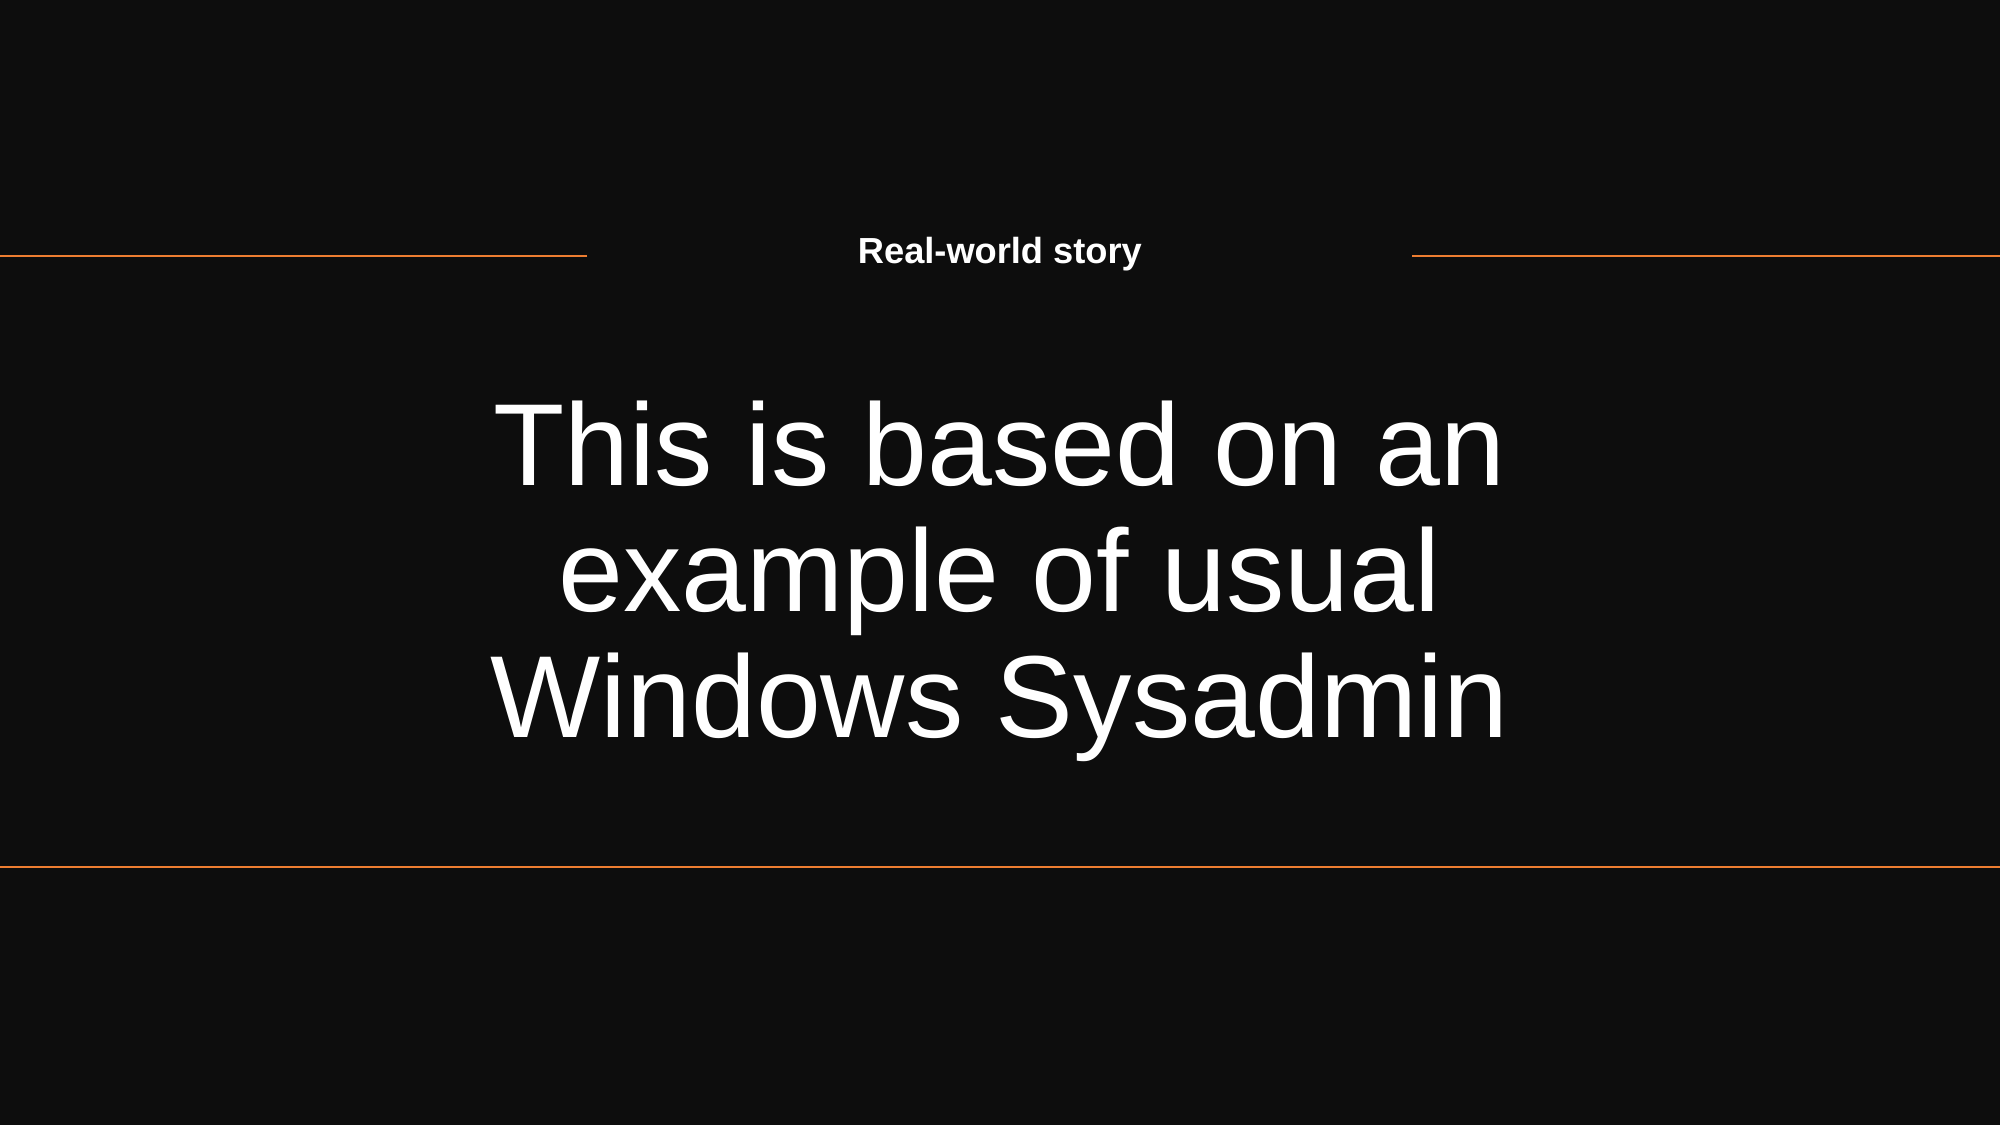

Real-world story
# This is based on an example of usual Windows Sysadmin